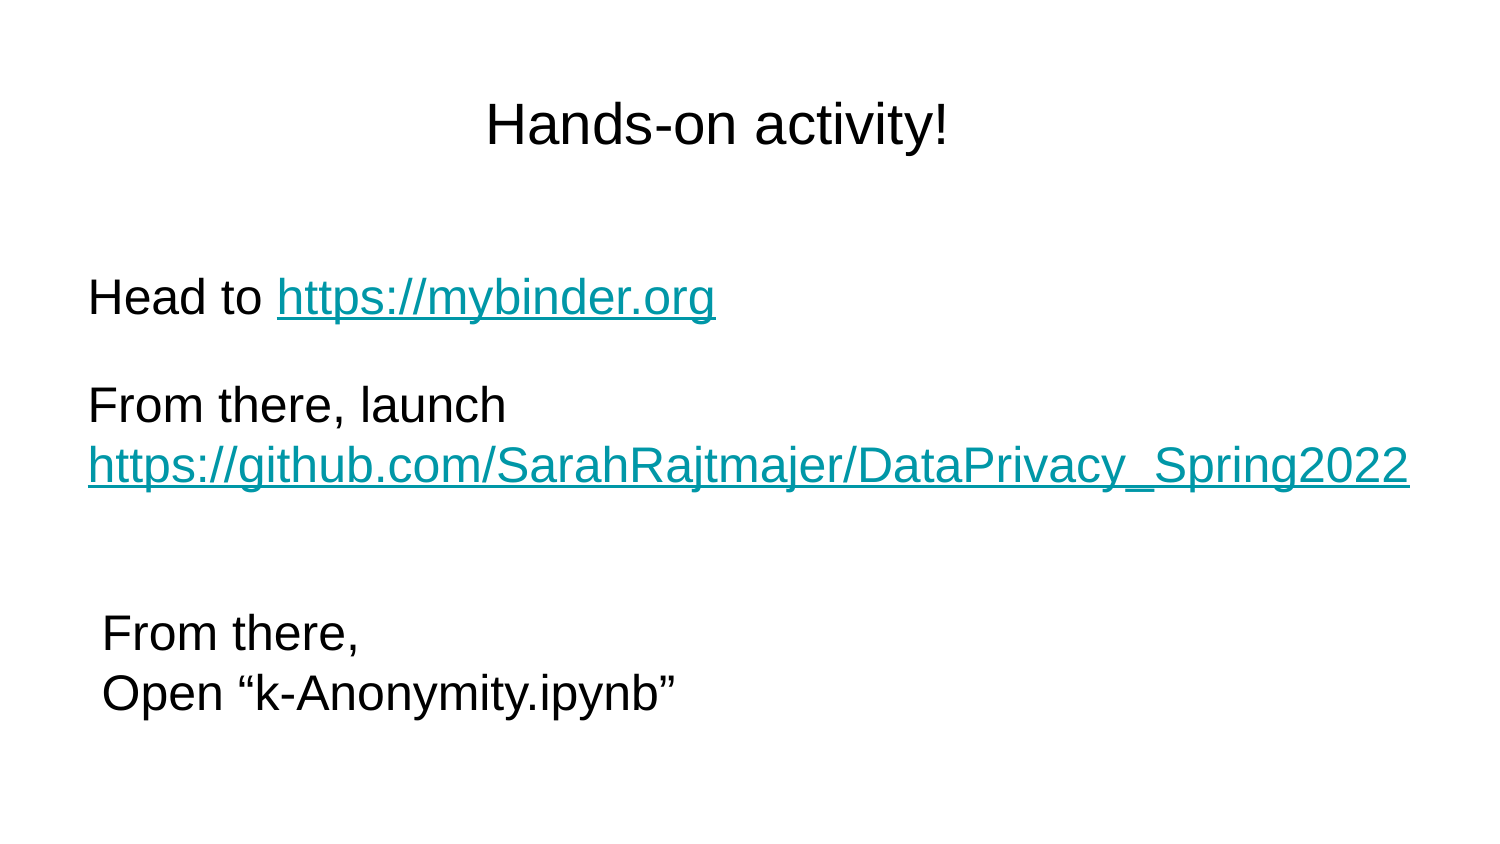

# Hands-on activity!
Head to https://mybinder.org
From there, launch https://github.com/SarahRajtmajer/DataPrivacy_Spring2022

From there,
Open “k-Anonymity.ipynb”